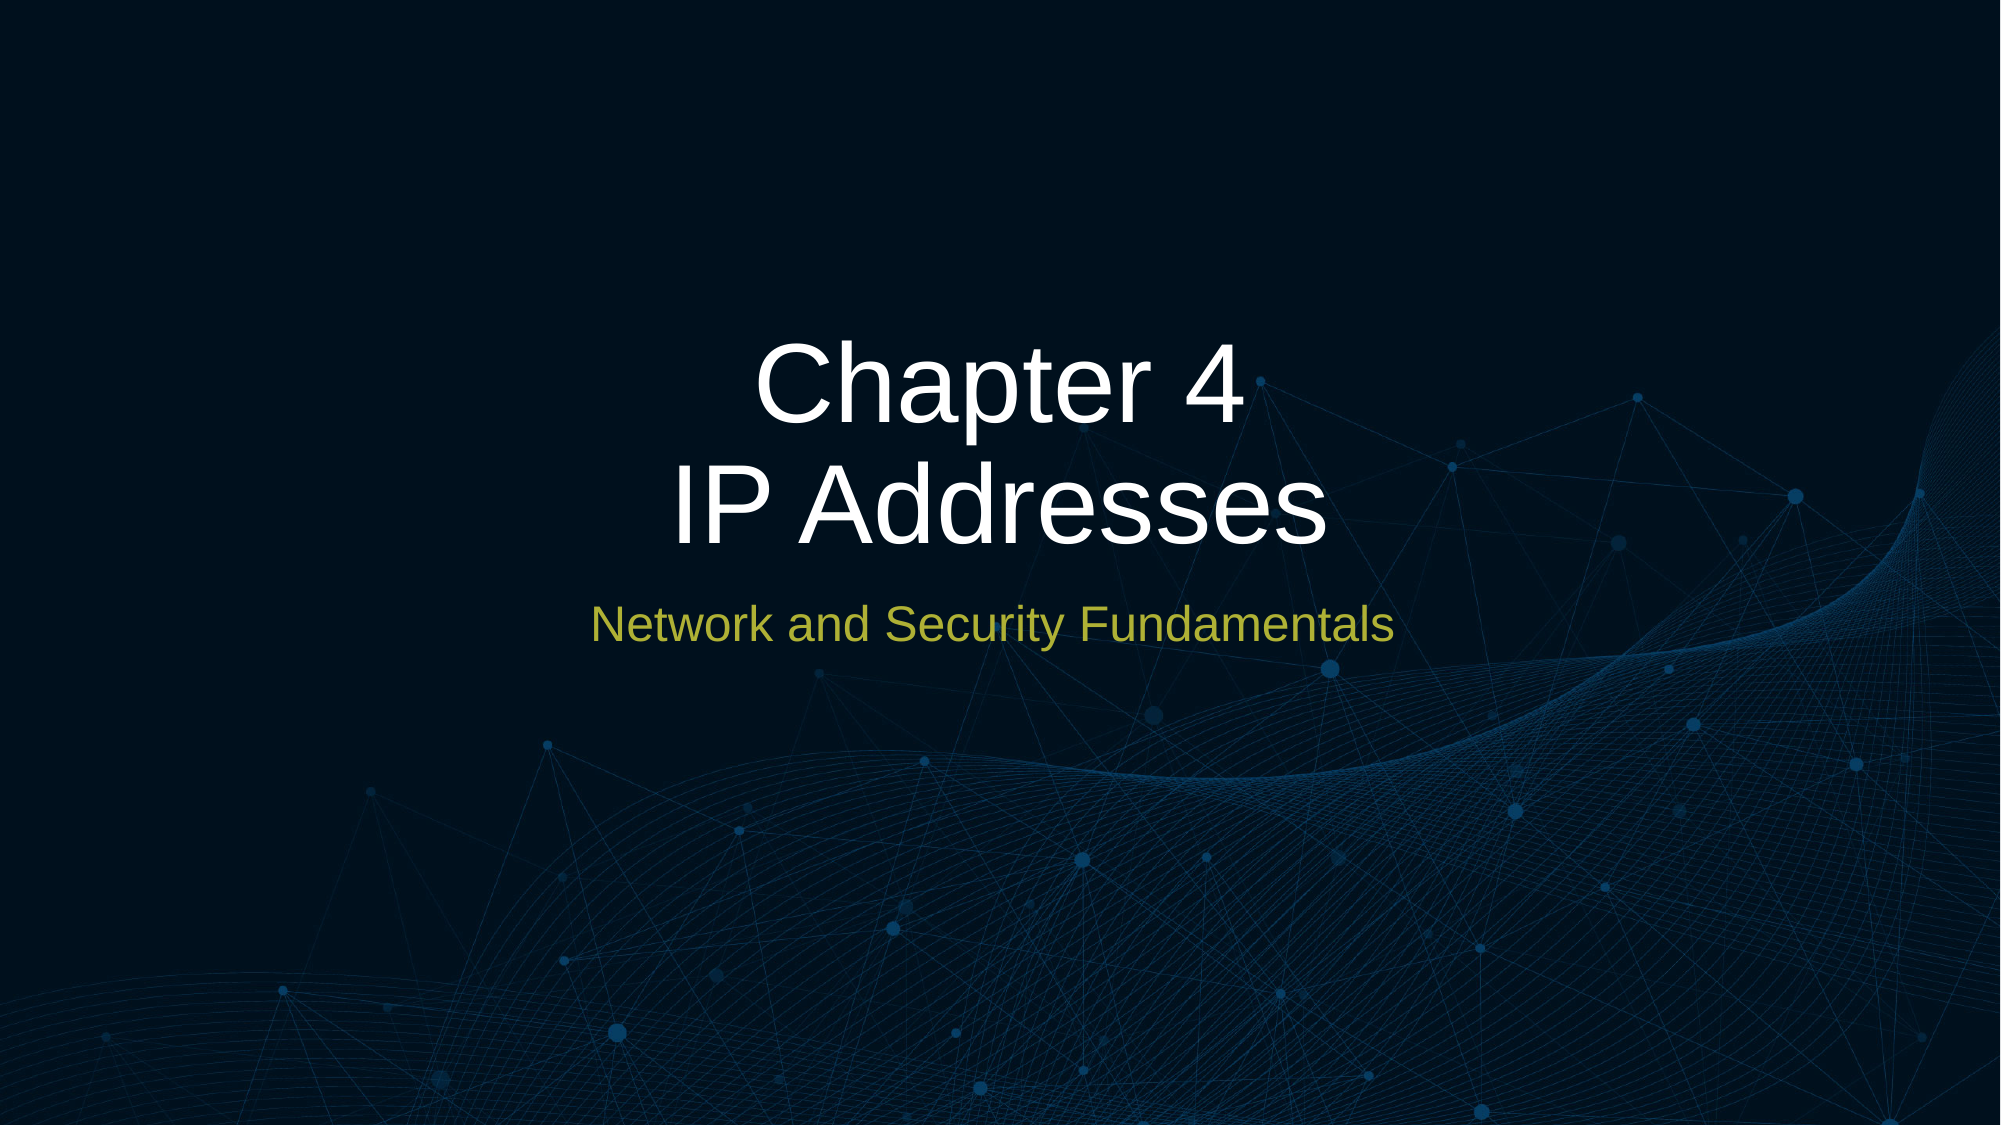

# Chapter 4 IP Addresses
Network and Security Fundamentals